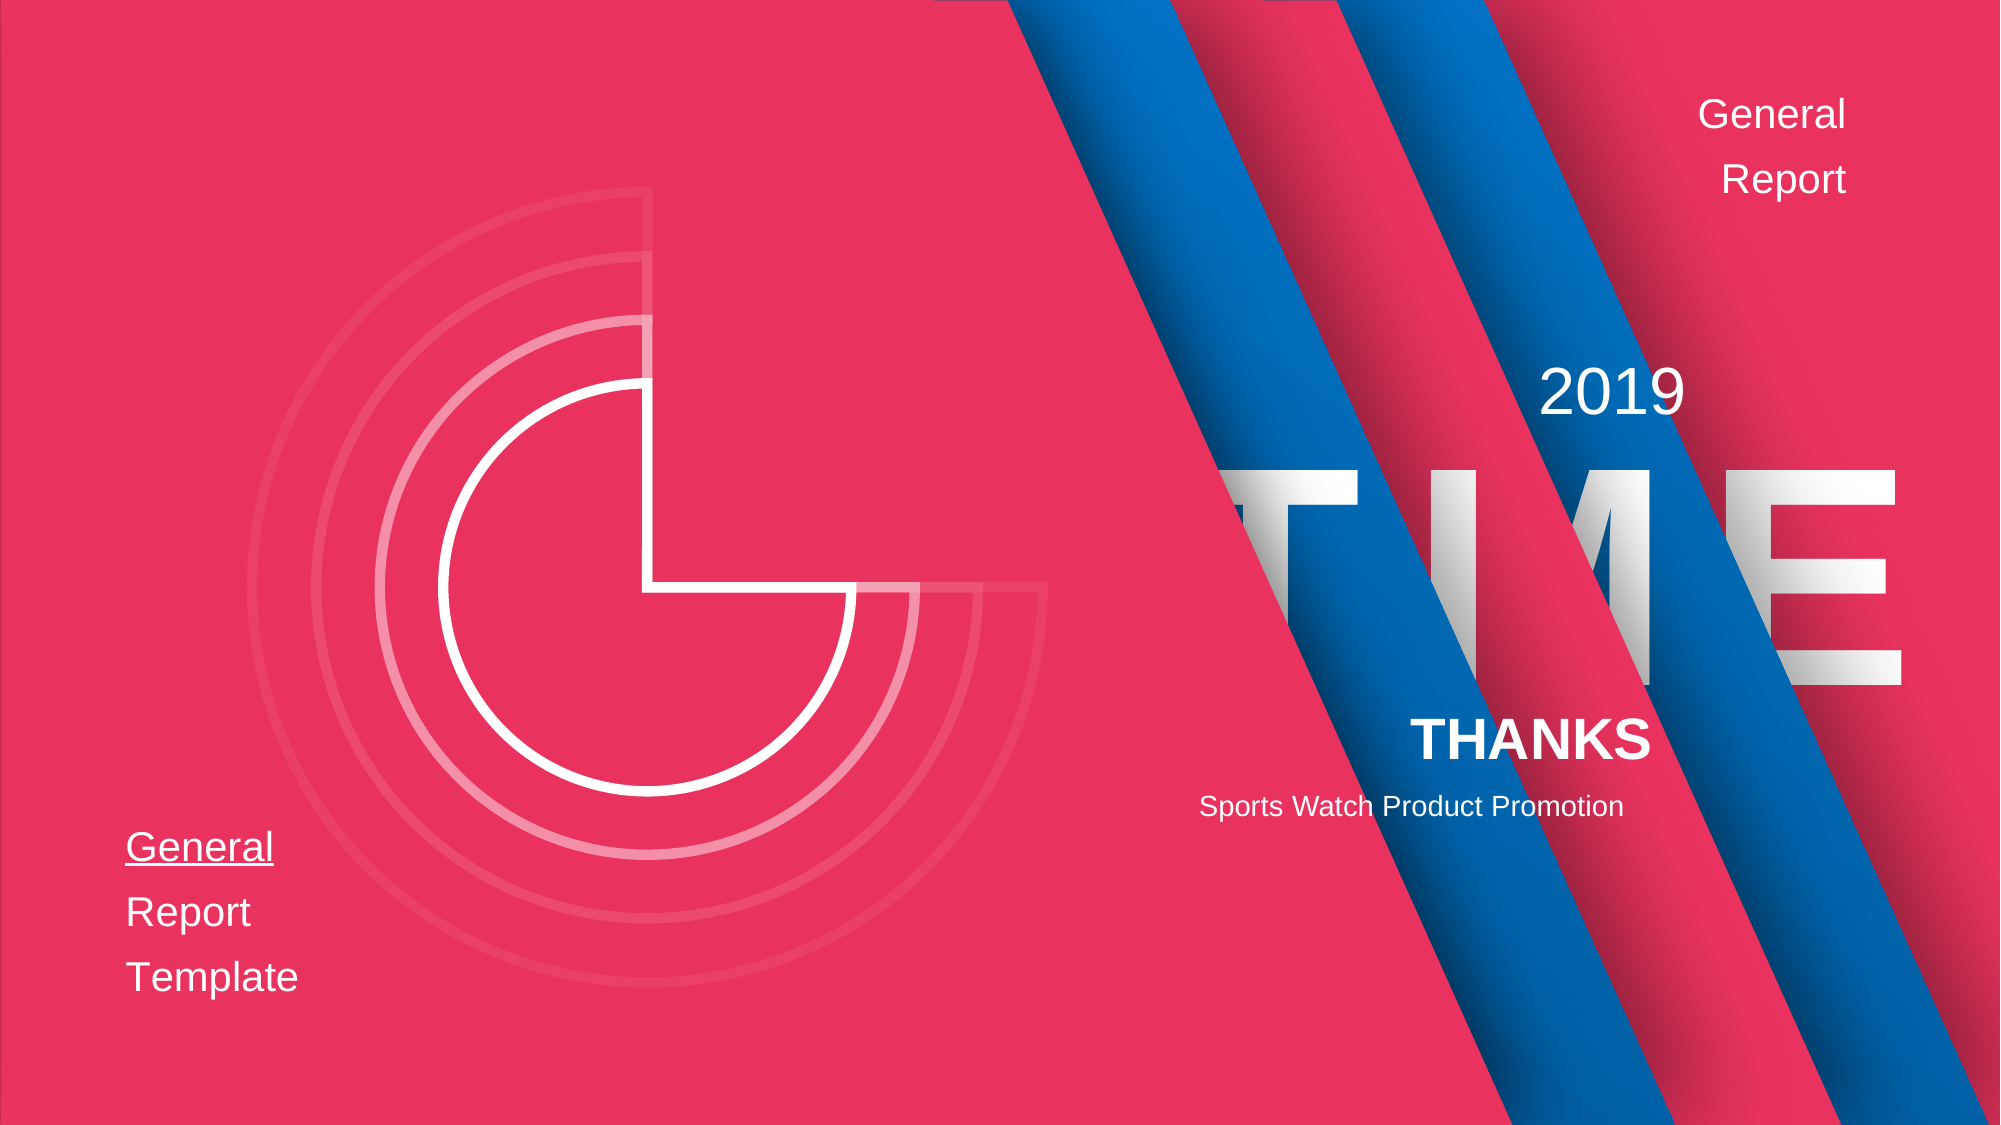

General
Report

2019
M
E
T
I
THANKS
Sports Watch Product Promotion
General
Report
Template